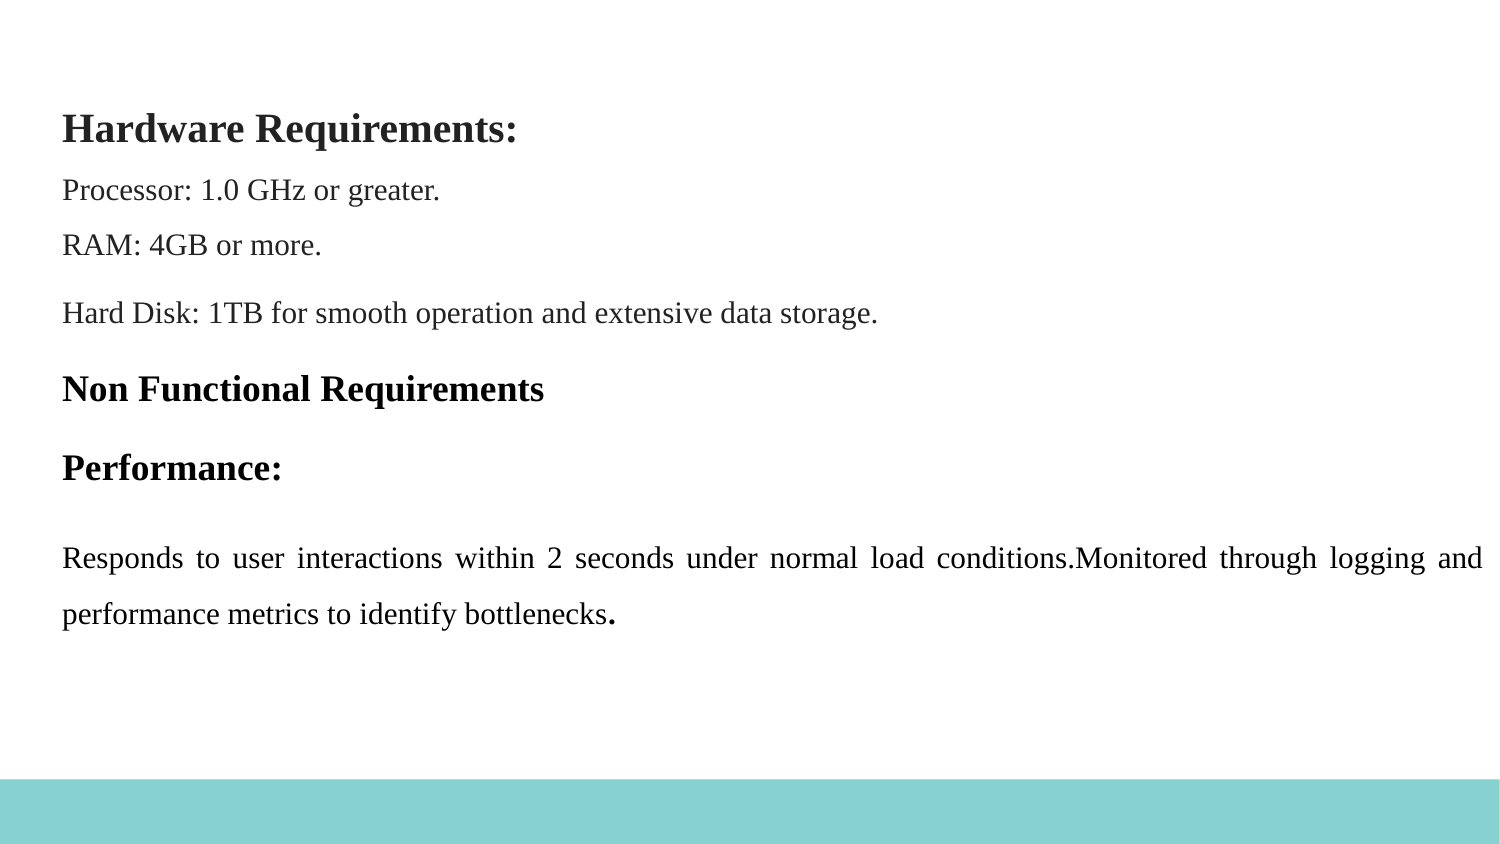

Hardware Requirements:
Processor: 1.0 GHz or greater.
RAM: 4GB or more.
Hard Disk: 1TB for smooth operation and extensive data storage.
Non Functional Requirements
Performance:
Responds to user interactions within 2 seconds under normal load conditions.Monitored through logging and performance metrics to identify bottlenecks.

																			 15